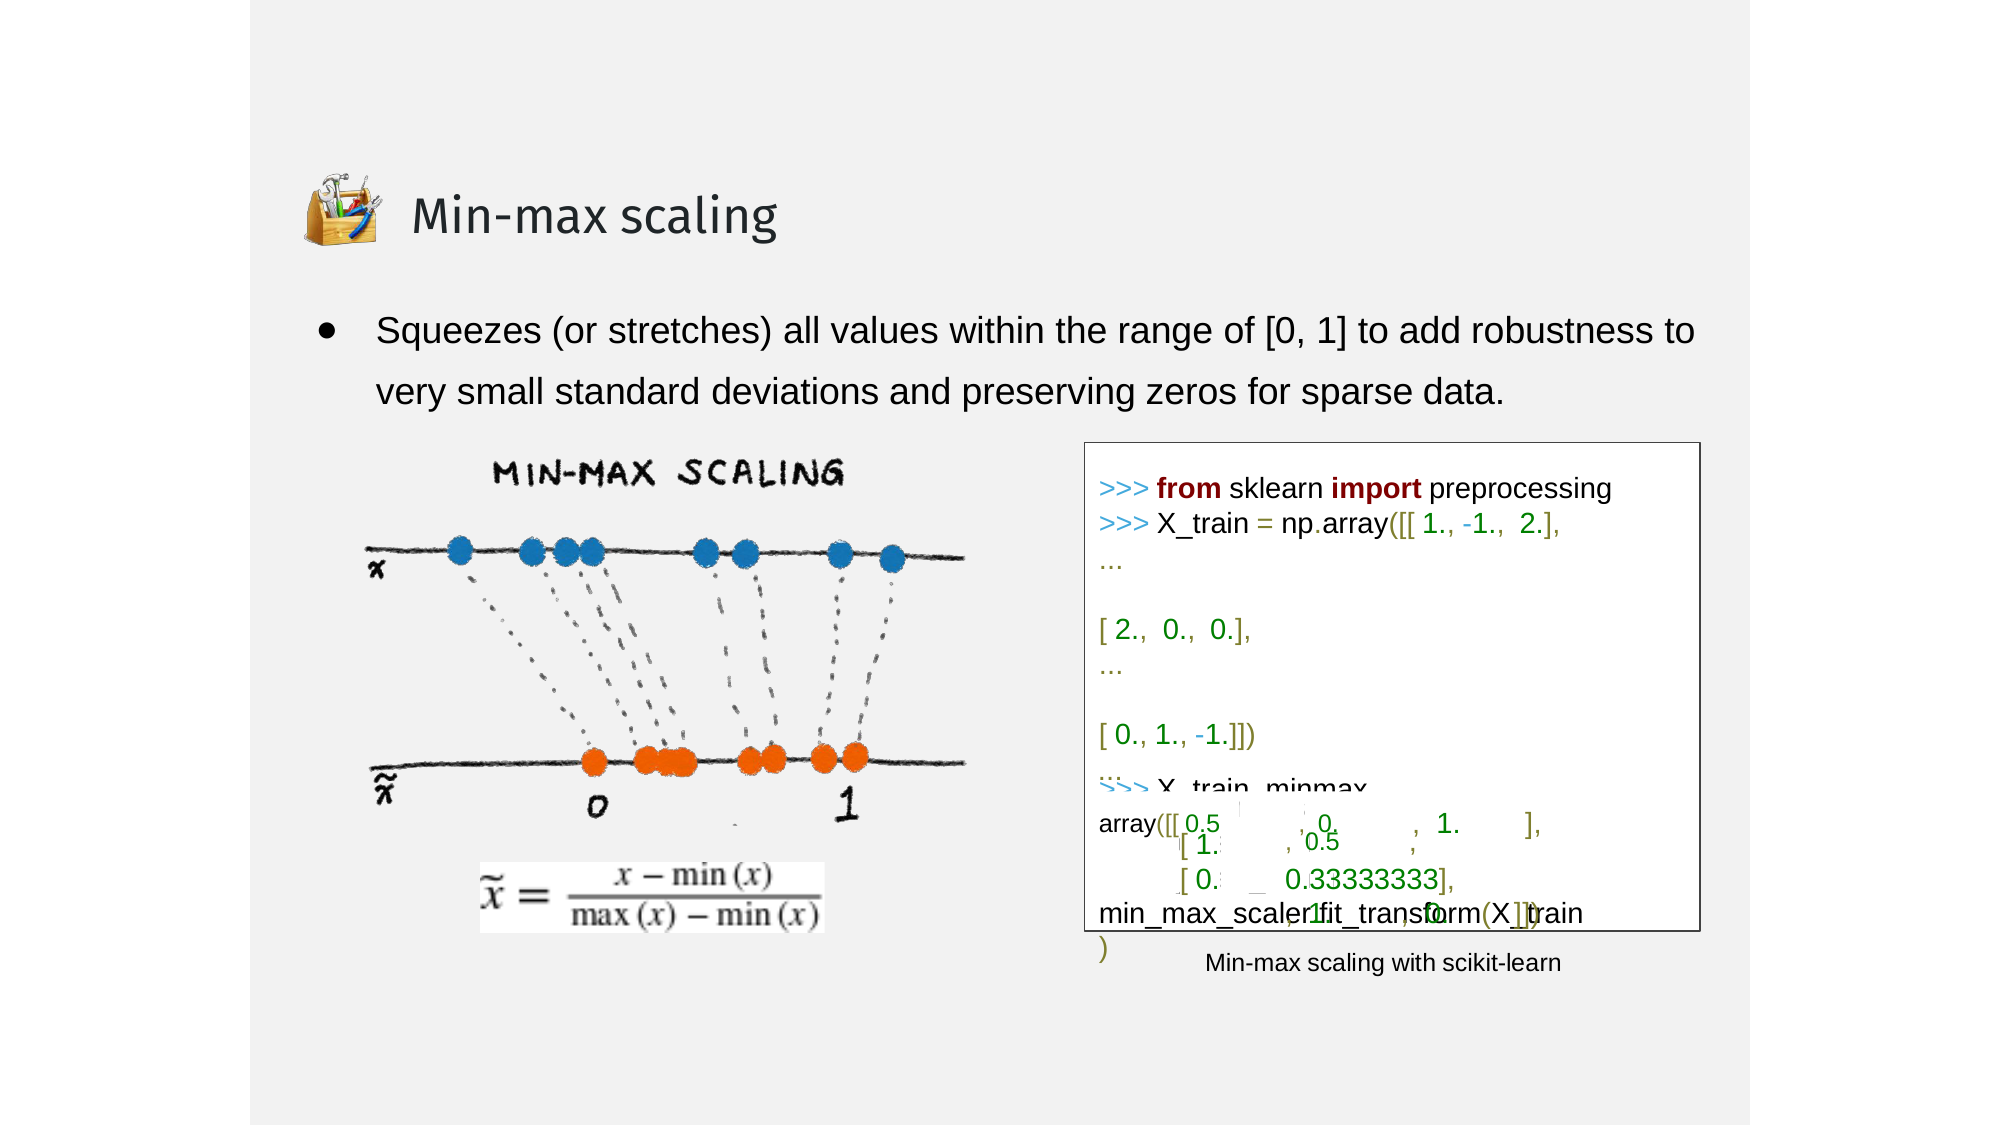

# Min-max scaling

Squeezes (or stretches) all values within the range of [0, 1] to add robustness to very small standard deviations and preserving zeros for sparse data.

>>> from sklearn import preprocessing
>>> X_train = np.array([[ 1., -1.,  2.],
...	[ 2.,  0.,  0.],
...	[ 0., 1., -1.]])
...
>>> min_max_scaler =
preprocessing.MinMaxScaler()
>>> X_train_minmax = min_max_scaler.fit_transform(X_train)

>>> X_train_minmax
array([[ 0.5	,  0.	,  1.	],

[ 1.
,  0.5	,  0.33333333],
,  1.	,  0.	]])

[ 0.

Min-max scaling with scikit-learn